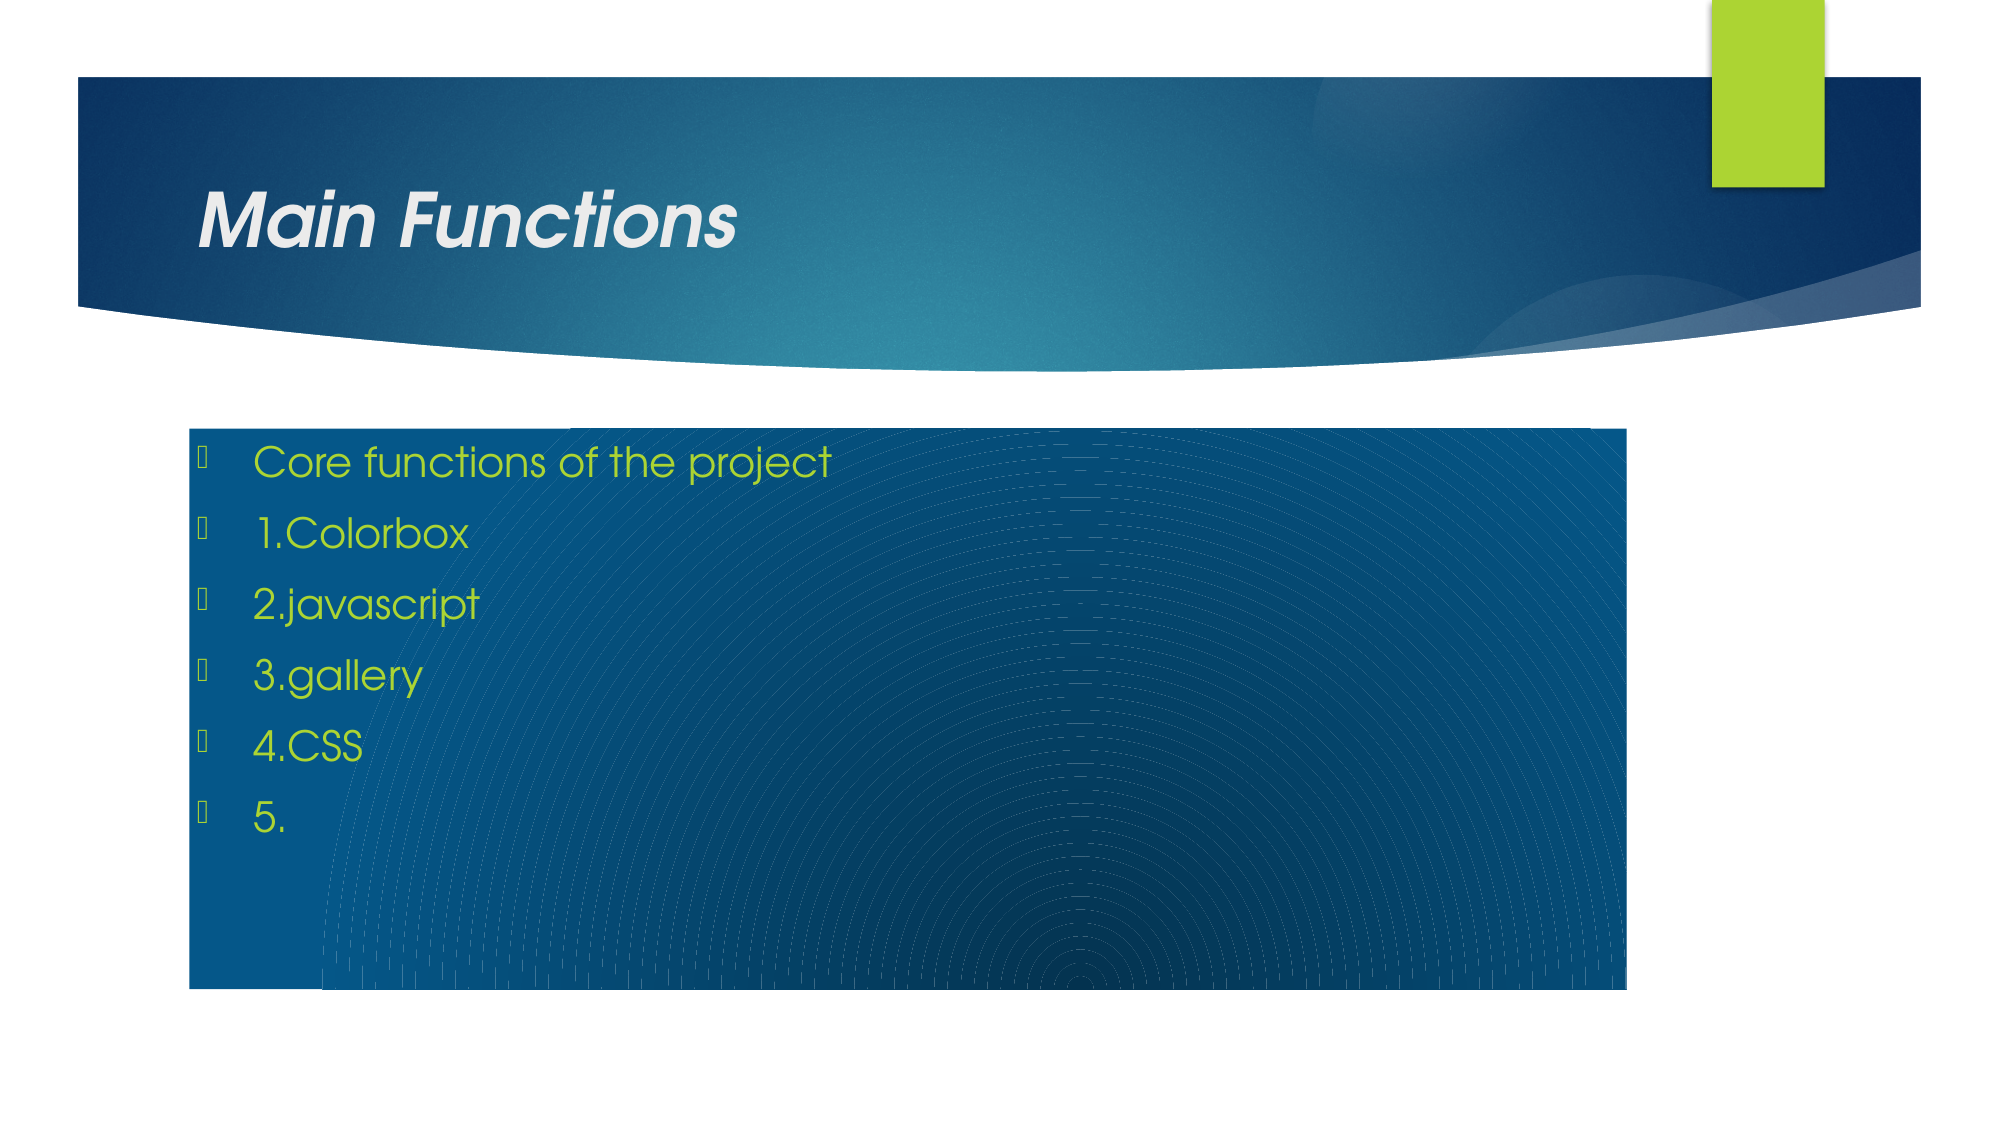

# Main Functions
Core functions of the project
1.Colorbox
2.javascript
3.gallery
4.CSS
5.